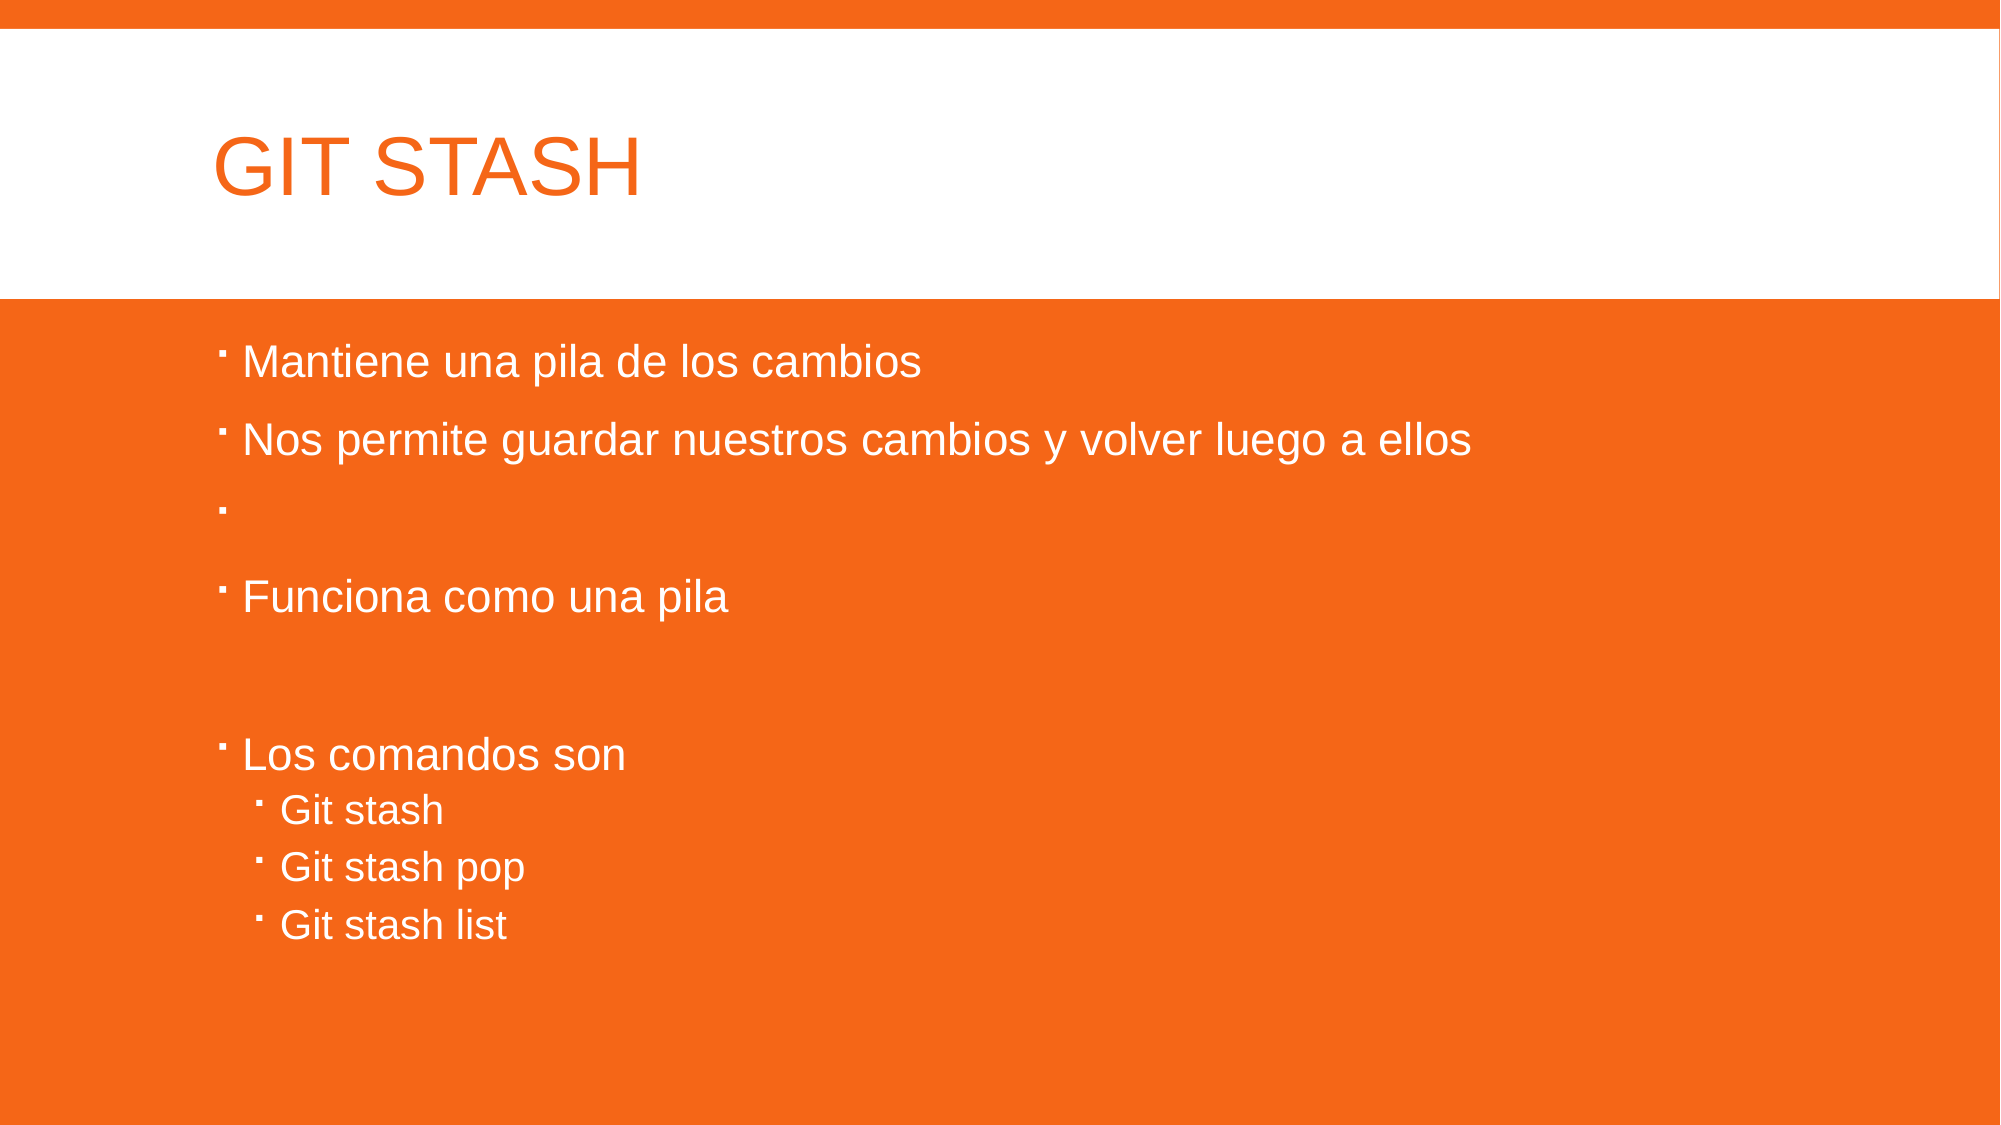

# Git stash
Mantiene una pila de los cambios
Nos permite guardar nuestros cambios y volver luego a ellos

Funciona como una pila

Los comandos son
Git stash
Git stash pop
Git stash list